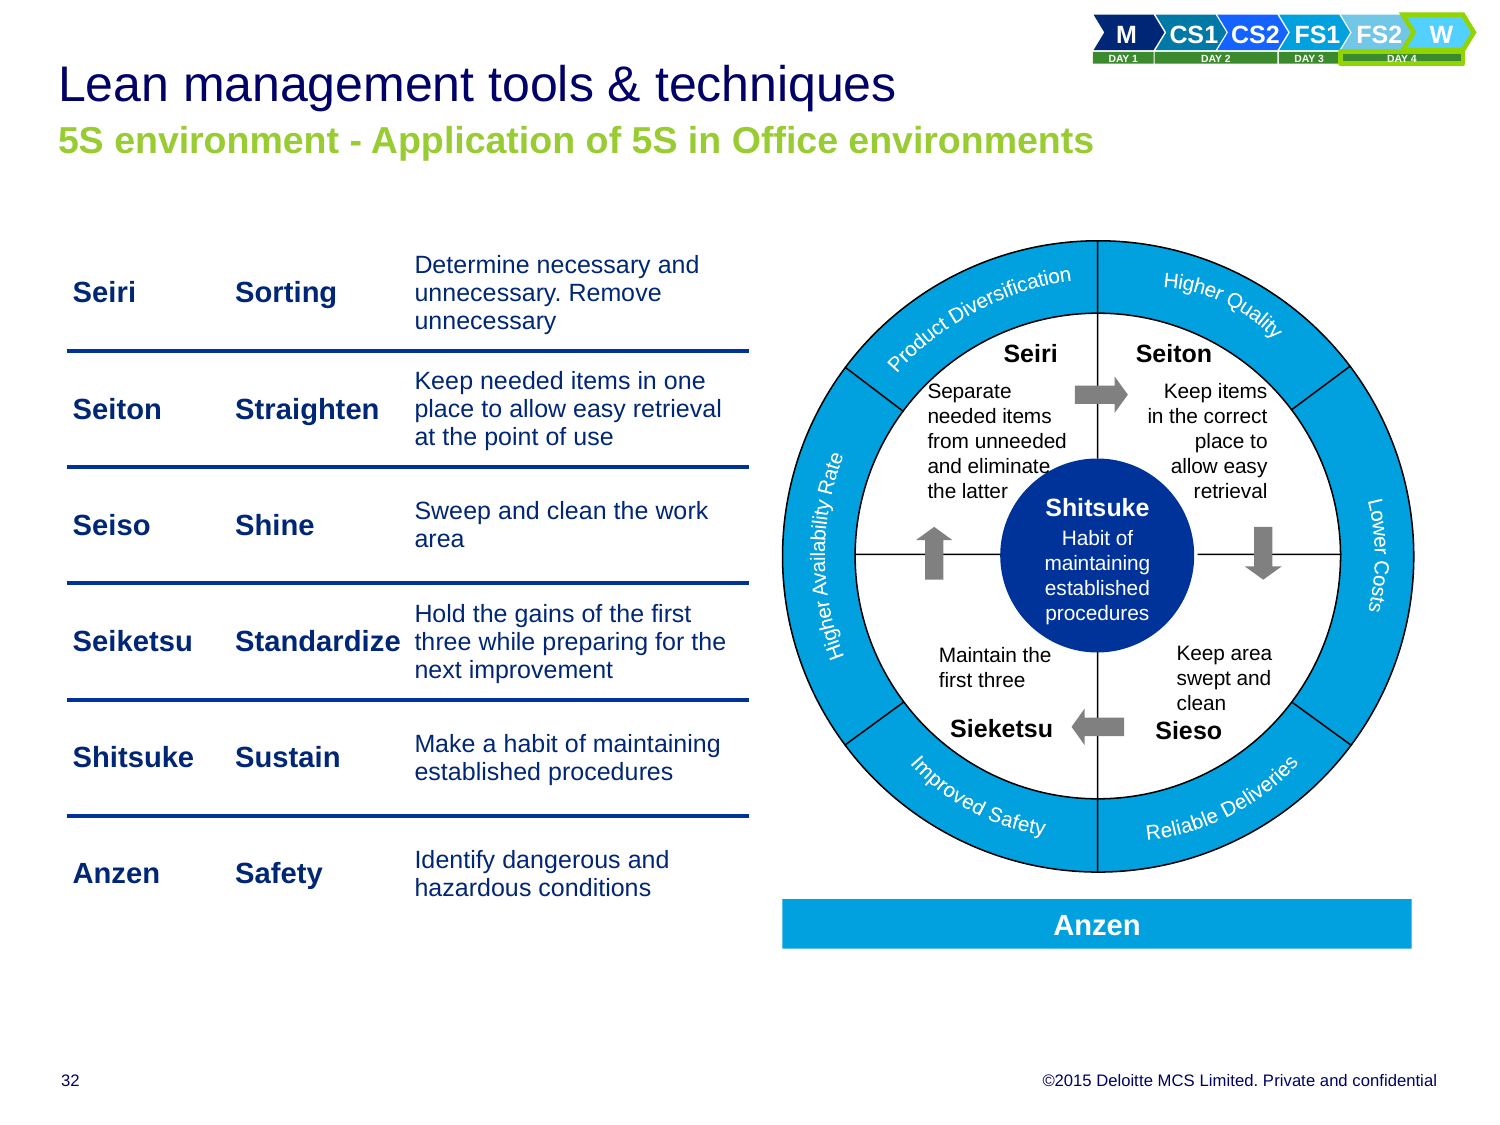

# Lean management tools & techniques 5S environment - Application of 5S in Office environments
| Seiri | Sorting | Determine necessary and unnecessary. Remove unnecessary |
| --- | --- | --- |
| Seiton | Straighten | Keep needed items in one place to allow easy retrieval at the point of use |
| Seiso | Shine | Sweep and clean the work area |
| Seiketsu | Standardize | Hold the gains of the first three while preparing for the next improvement |
| Shitsuke | Sustain | Make a habit of maintaining established procedures |
| Anzen | Safety | Identify dangerous and hazardous conditions |

Higher Quality
Product Diversification

Seiton
Seiri

Keep items in the correct place to allow easy retrieval
Separate needed items from unneeded and eliminate the latter
Higher Availability Rate

Lower Costs

Shitsuke
Habit of maintaining established procedures

Improved Safety
Keep area swept and clean
Maintain the first three

Reliable Deliveries

Sieketsu
Sieso

Anzen
32